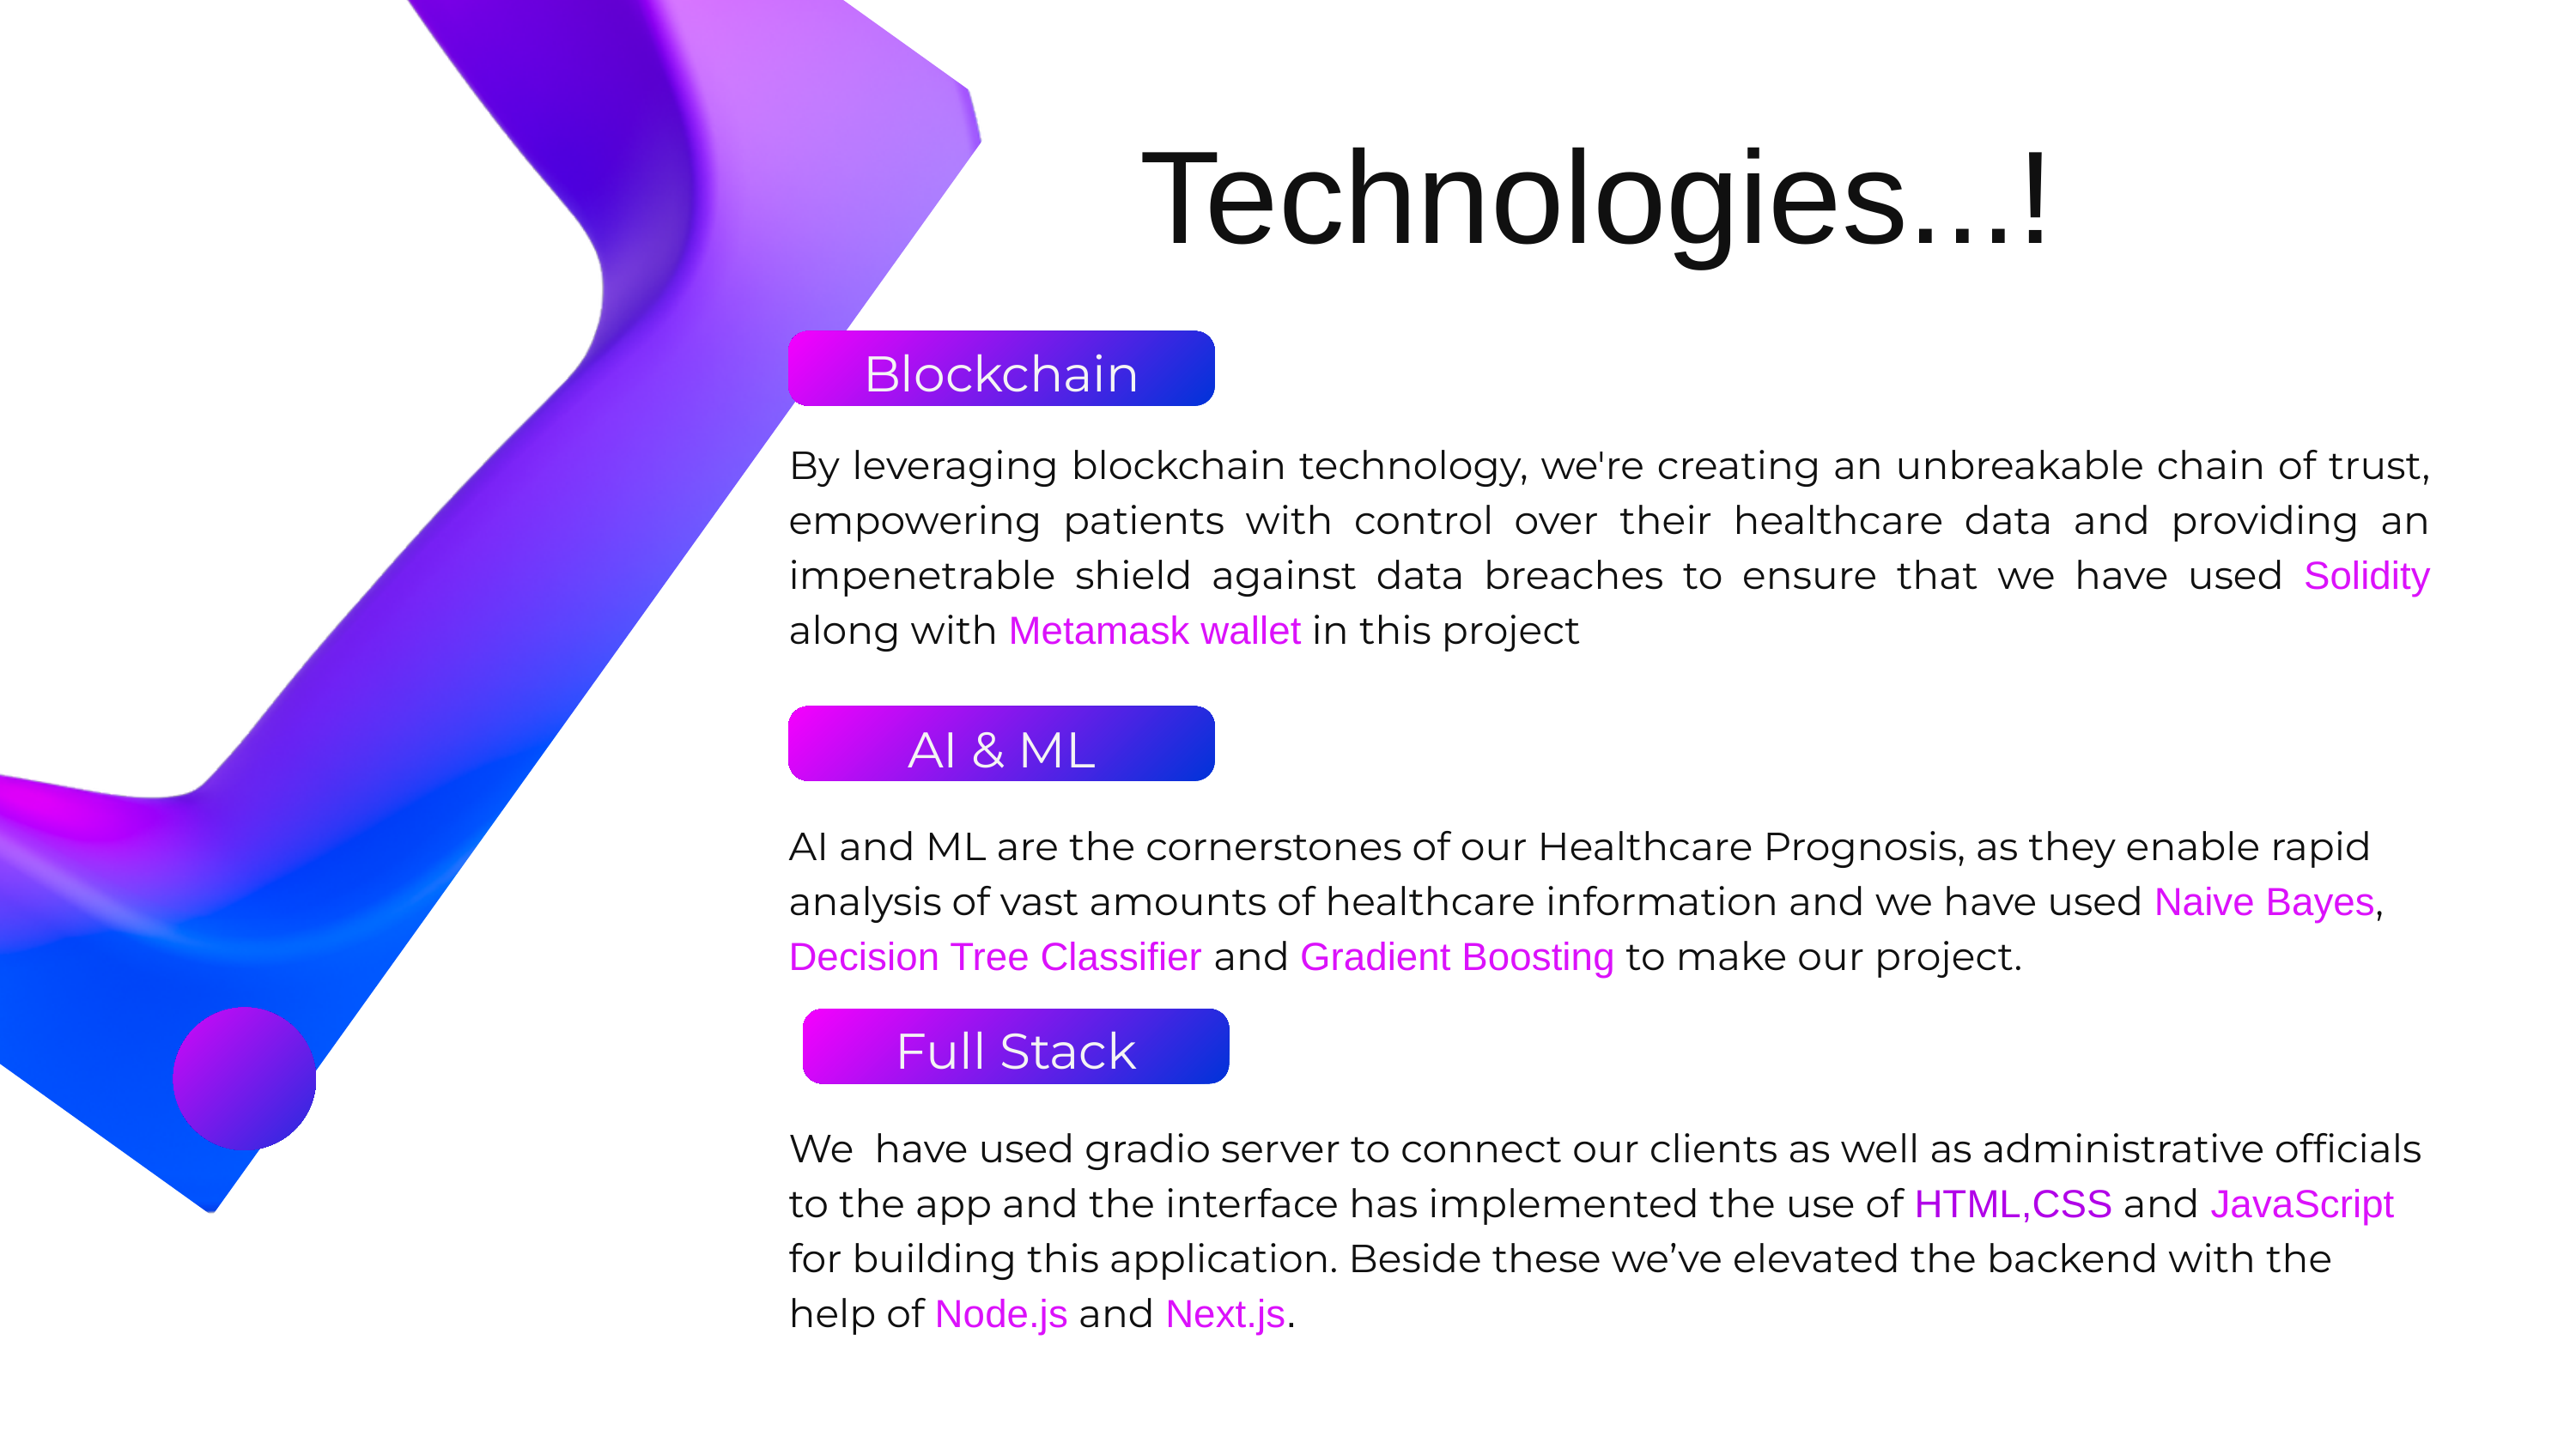

Technologies...!

Blockchain
By leveraging blockchain technology, we're creating an unbreakable chain of trust, empowering patients with control over their healthcare data and providing an impenetrable shield against data breaches to ensure that we have used Solidity along with Metamask wallet in this project

AI & ML
AI and ML are the cornerstones of our Healthcare Prognosis, as they enable rapid analysis of vast amounts of healthcare information and we have used Naive Bayes, Decision Tree Classifier and Gradient Boosting to make our project.

Full Stack
We  have used gradio server to connect our clients as well as administrative officials to the app and the interface has implemented the use of HTML,CSS and JavaScript for building this application. Beside these we’ve elevated the backend with the help of Node.js and Next.js.